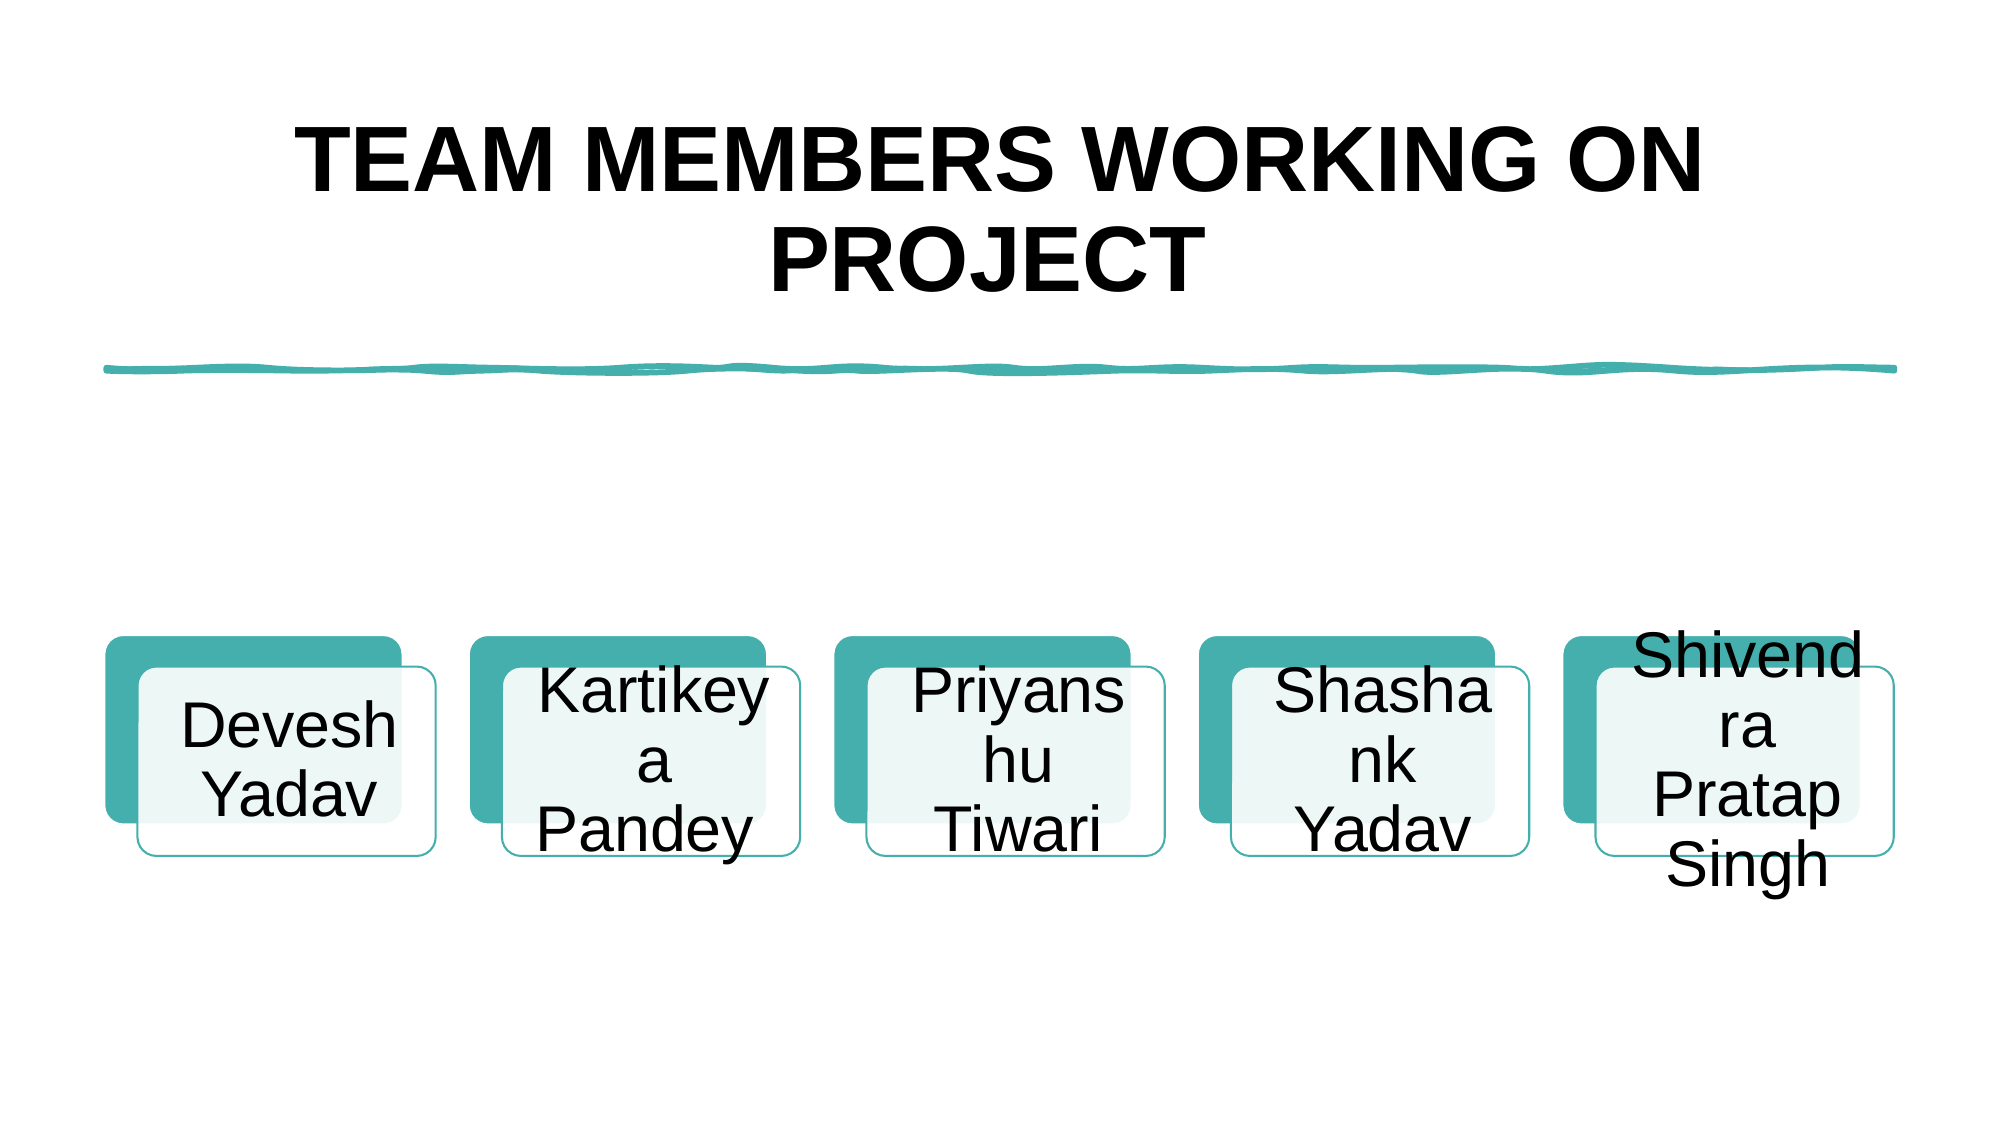

# TEAM MEMBERS WORKING ON PROJECT

Devesh Yadav
Kartikeya Pandey
Priyanshu Tiwari
Shashank Yadav
Shivendra Pratap Singh